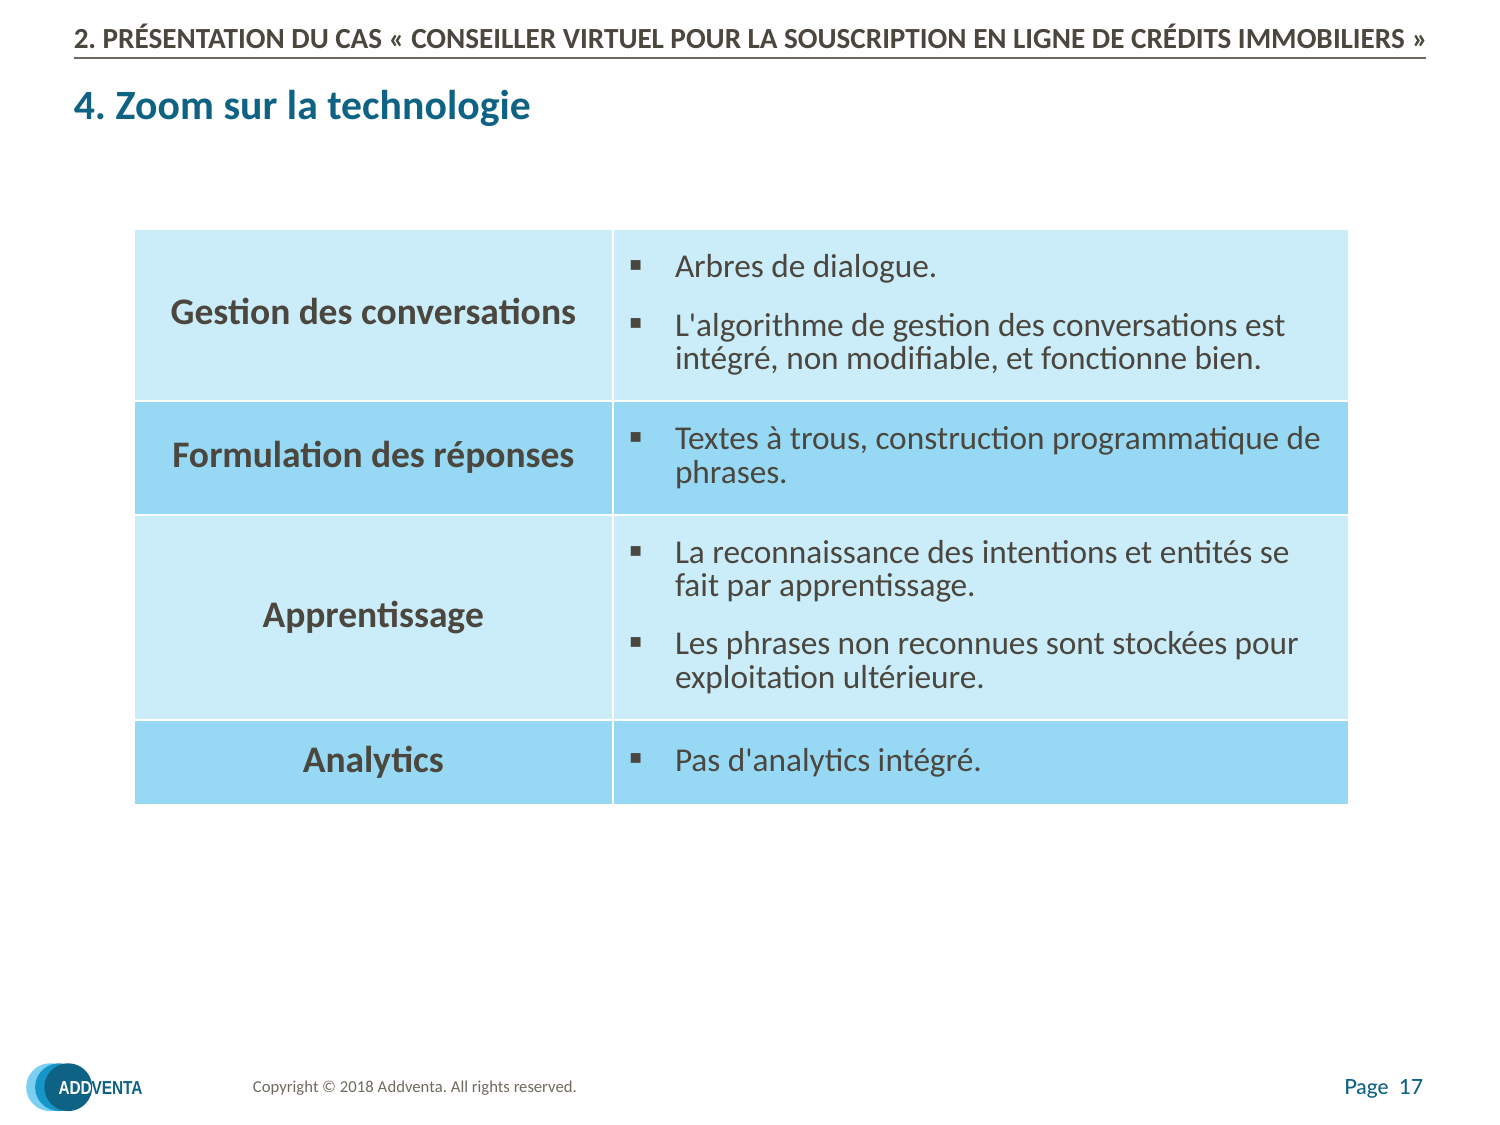

# 2. PRÉSENTATION DU CAS « CONSEILLER VIRTUEL POUR LA SOUSCRIPTION EN LIGNE DE CRÉDITS IMMOBILIERS »
4. Zoom sur la technologie
| Gestion des conversations | Arbres de dialogue. L'algorithme de gestion des conversations est intégré, non modifiable, et fonctionne bien. |
| --- | --- |
| Formulation des réponses | Textes à trous, construction programmatique de phrases. |
| Apprentissage | La reconnaissance des intentions et entités se fait par apprentissage. Les phrases non reconnues sont stockées pour exploitation ultérieure. |
| Analytics | Pas d'analytics intégré. |